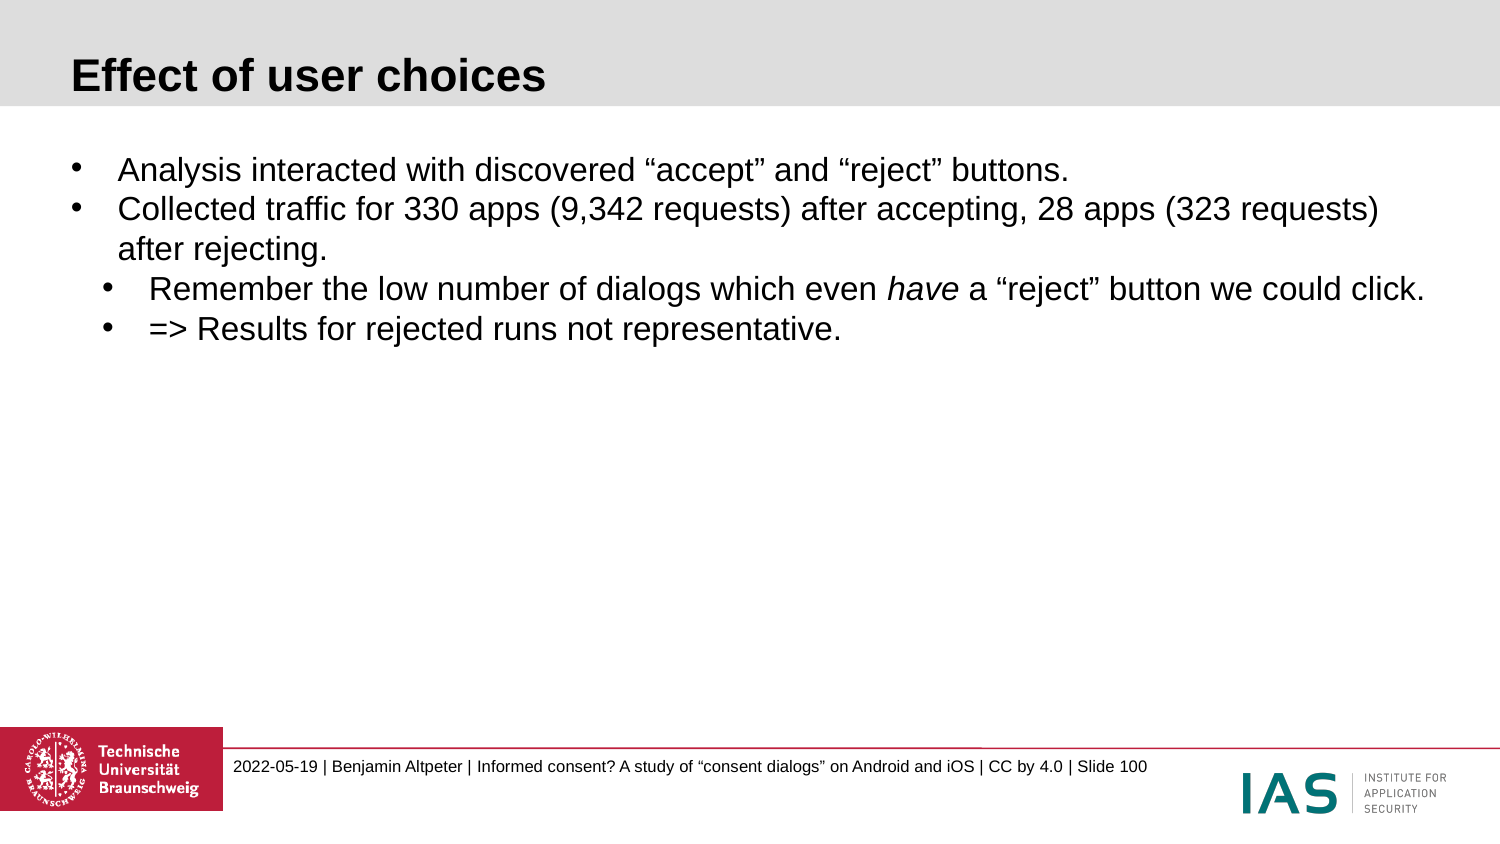

# Effect of user choices
Analysis interacted with discovered “accept” and “reject” buttons.
Collected traffic for 330 apps (9,342 requests) after accepting, 28 apps (323 requests) after rejecting.
Remember the low number of dialogs which even have a “reject” button we could click.
=> Results for rejected runs not representative.